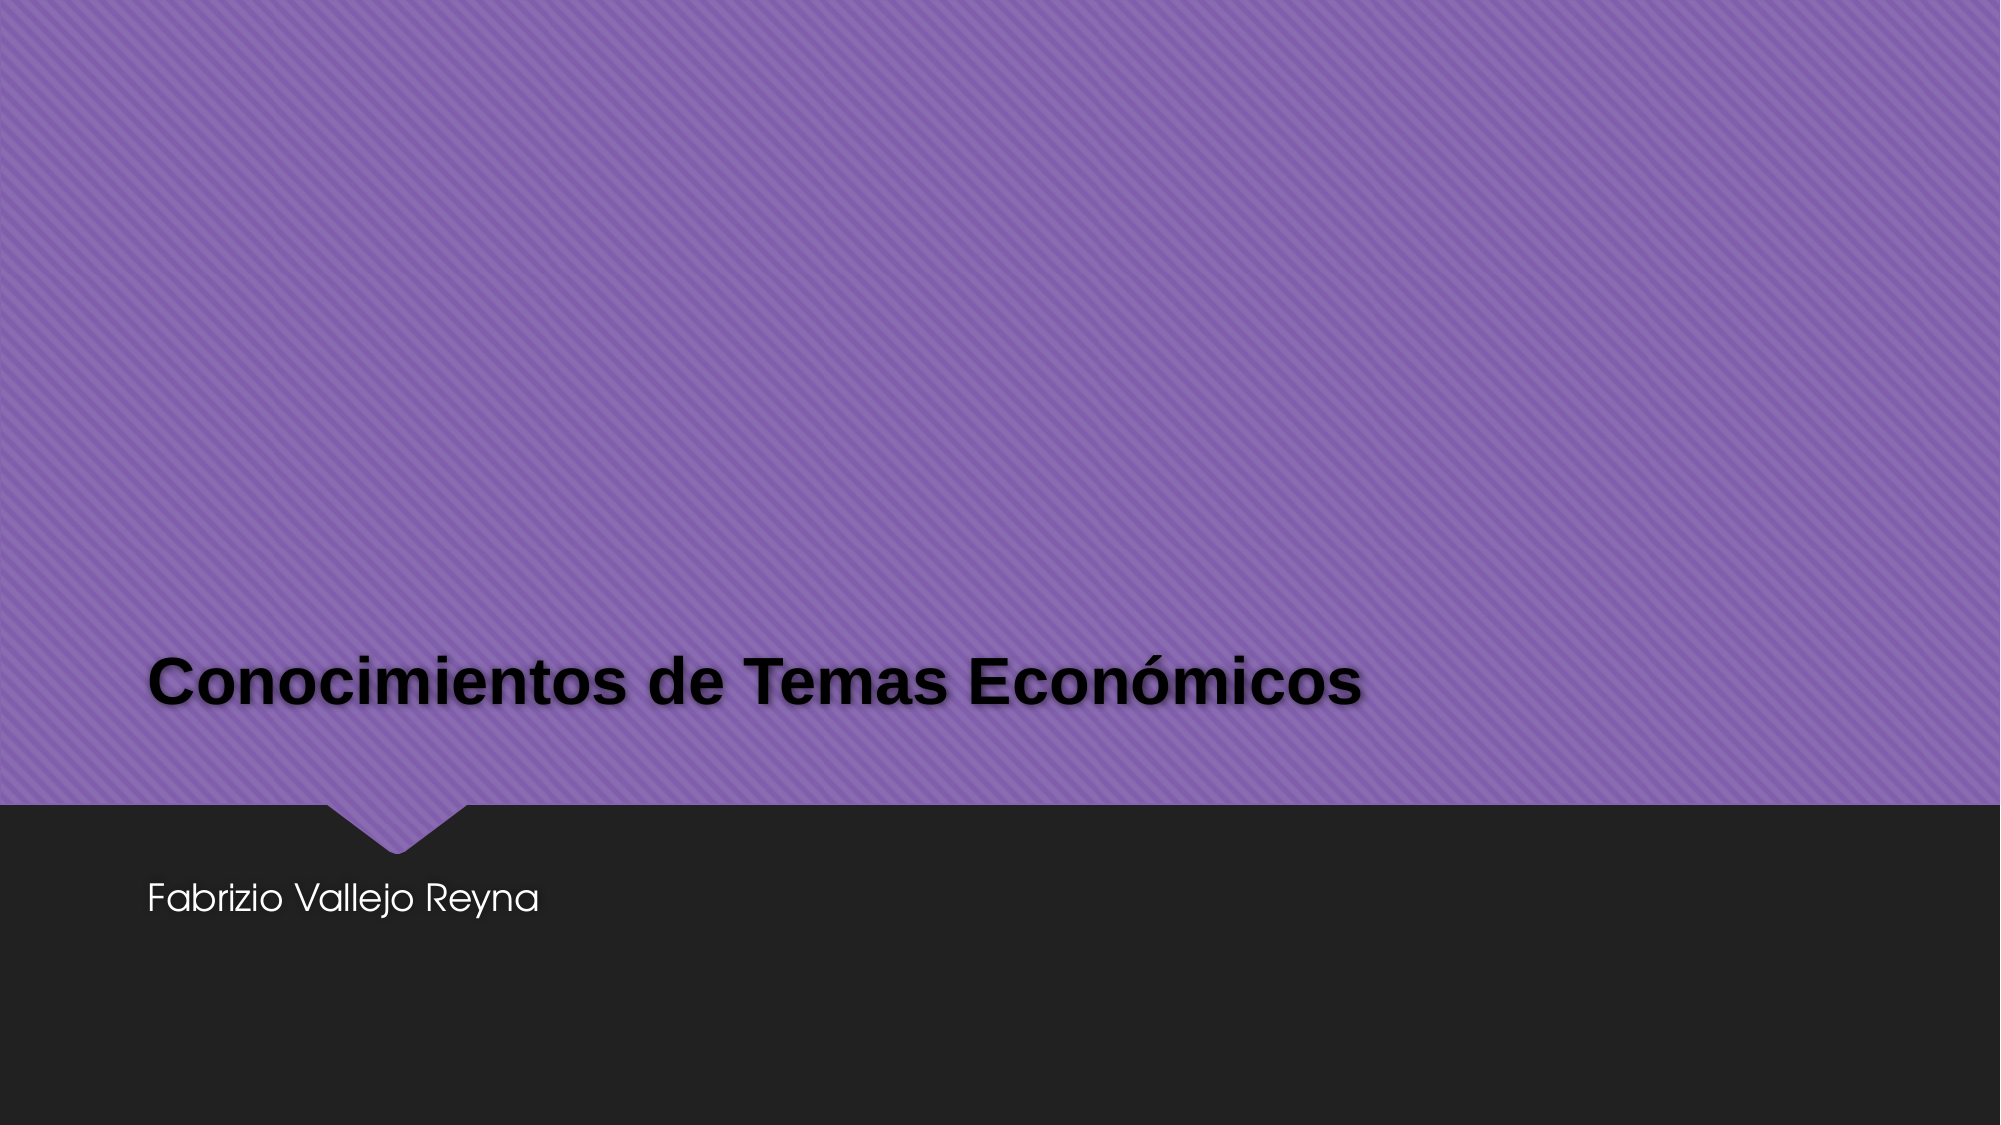

# Conocimientos de Temas Económicos
Fabrizio Vallejo Reyna